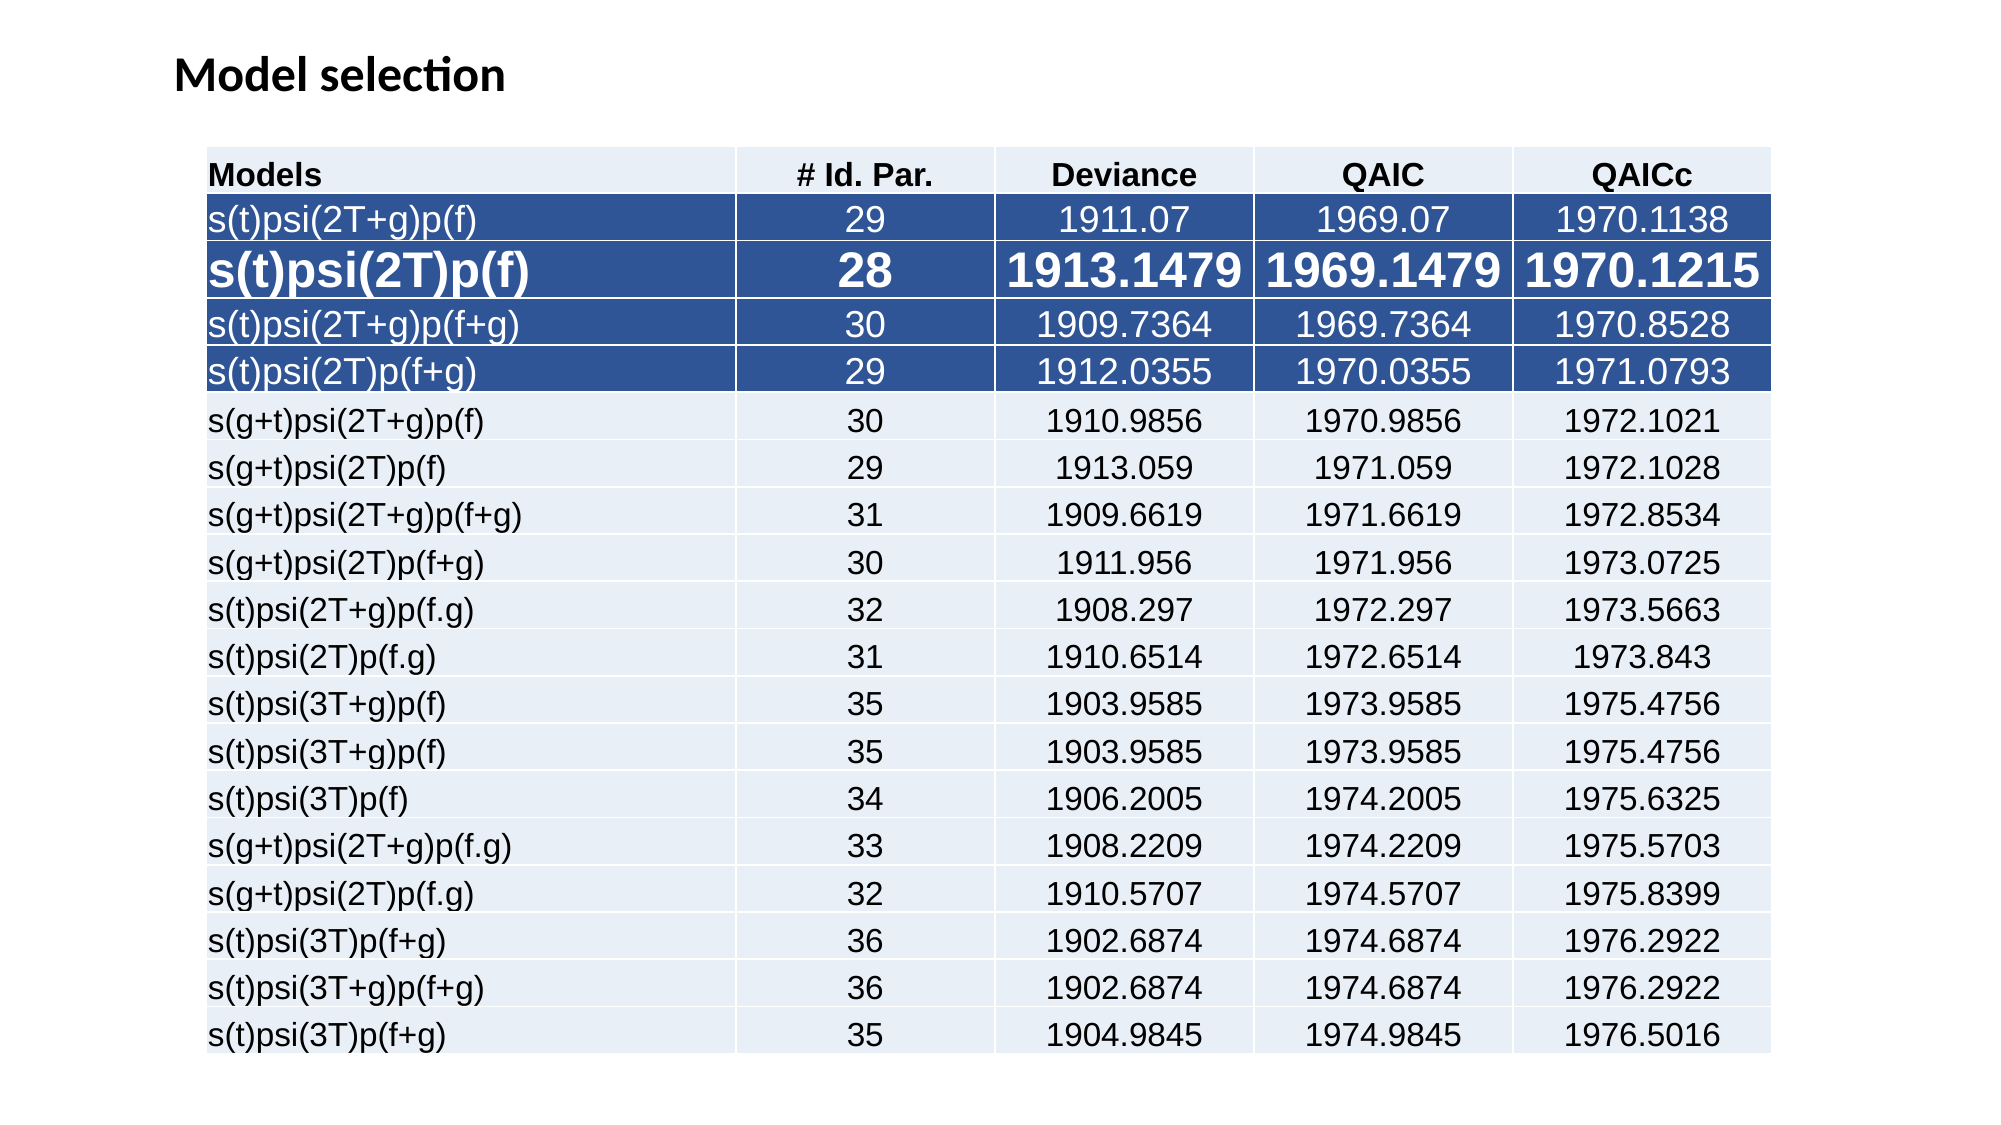

Model selection
| Models | # Id. Par. | Deviance | QAIC | QAICc |
| --- | --- | --- | --- | --- |
| s(t)psi(2T+g)p(f) | 29 | 1911.07 | 1969.07 | 1970.1138 |
| s(t)psi(2T)p(f) | 28 | 1913.1479 | 1969.1479 | 1970.1215 |
| s(t)psi(2T+g)p(f+g) | 30 | 1909.7364 | 1969.7364 | 1970.8528 |
| s(t)psi(2T)p(f+g) | 29 | 1912.0355 | 1970.0355 | 1971.0793 |
| s(g+t)psi(2T+g)p(f) | 30 | 1910.9856 | 1970.9856 | 1972.1021 |
| s(g+t)psi(2T)p(f) | 29 | 1913.059 | 1971.059 | 1972.1028 |
| s(g+t)psi(2T+g)p(f+g) | 31 | 1909.6619 | 1971.6619 | 1972.8534 |
| s(g+t)psi(2T)p(f+g) | 30 | 1911.956 | 1971.956 | 1973.0725 |
| s(t)psi(2T+g)p(f.g) | 32 | 1908.297 | 1972.297 | 1973.5663 |
| s(t)psi(2T)p(f.g) | 31 | 1910.6514 | 1972.6514 | 1973.843 |
| s(t)psi(3T+g)p(f) | 35 | 1903.9585 | 1973.9585 | 1975.4756 |
| s(t)psi(3T+g)p(f) | 35 | 1903.9585 | 1973.9585 | 1975.4756 |
| s(t)psi(3T)p(f) | 34 | 1906.2005 | 1974.2005 | 1975.6325 |
| s(g+t)psi(2T+g)p(f.g) | 33 | 1908.2209 | 1974.2209 | 1975.5703 |
| s(g+t)psi(2T)p(f.g) | 32 | 1910.5707 | 1974.5707 | 1975.8399 |
| s(t)psi(3T)p(f+g) | 36 | 1902.6874 | 1974.6874 | 1976.2922 |
| s(t)psi(3T+g)p(f+g) | 36 | 1902.6874 | 1974.6874 | 1976.2922 |
| s(t)psi(3T)p(f+g) | 35 | 1904.9845 | 1974.9845 | 1976.5016 |
#